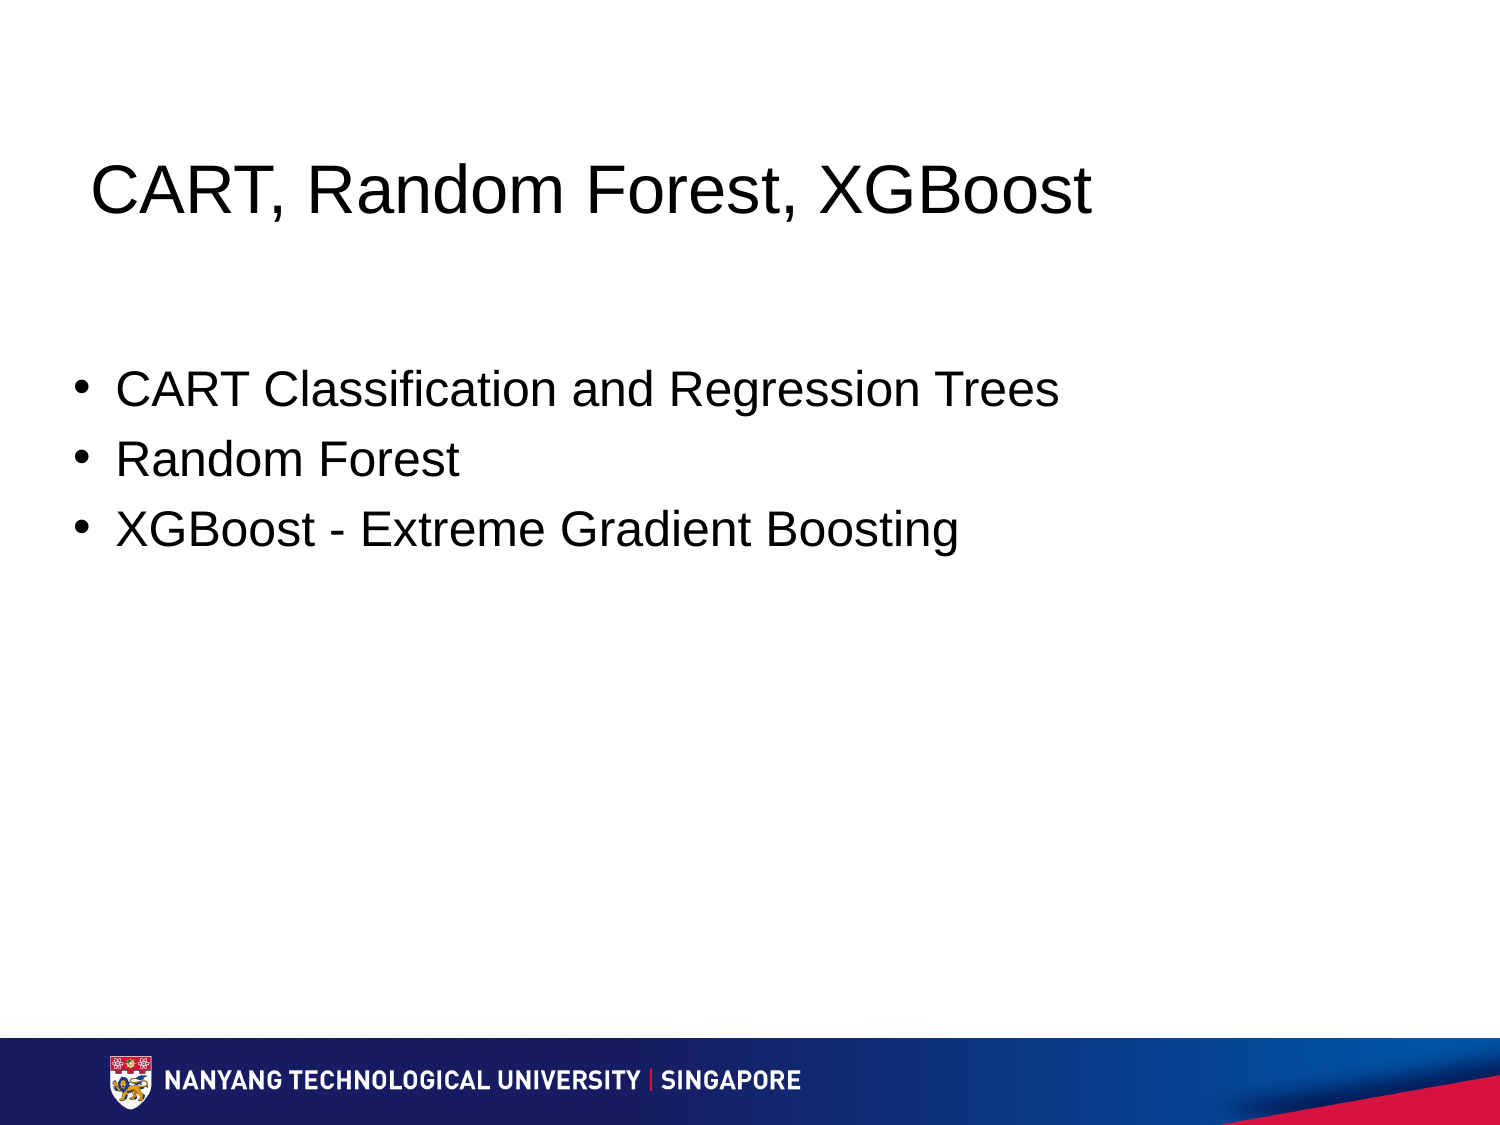

# CART, Random Forest, XGBoost
CART Classification and Regression Trees
Random Forest
XGBoost - Extreme Gradient Boosting